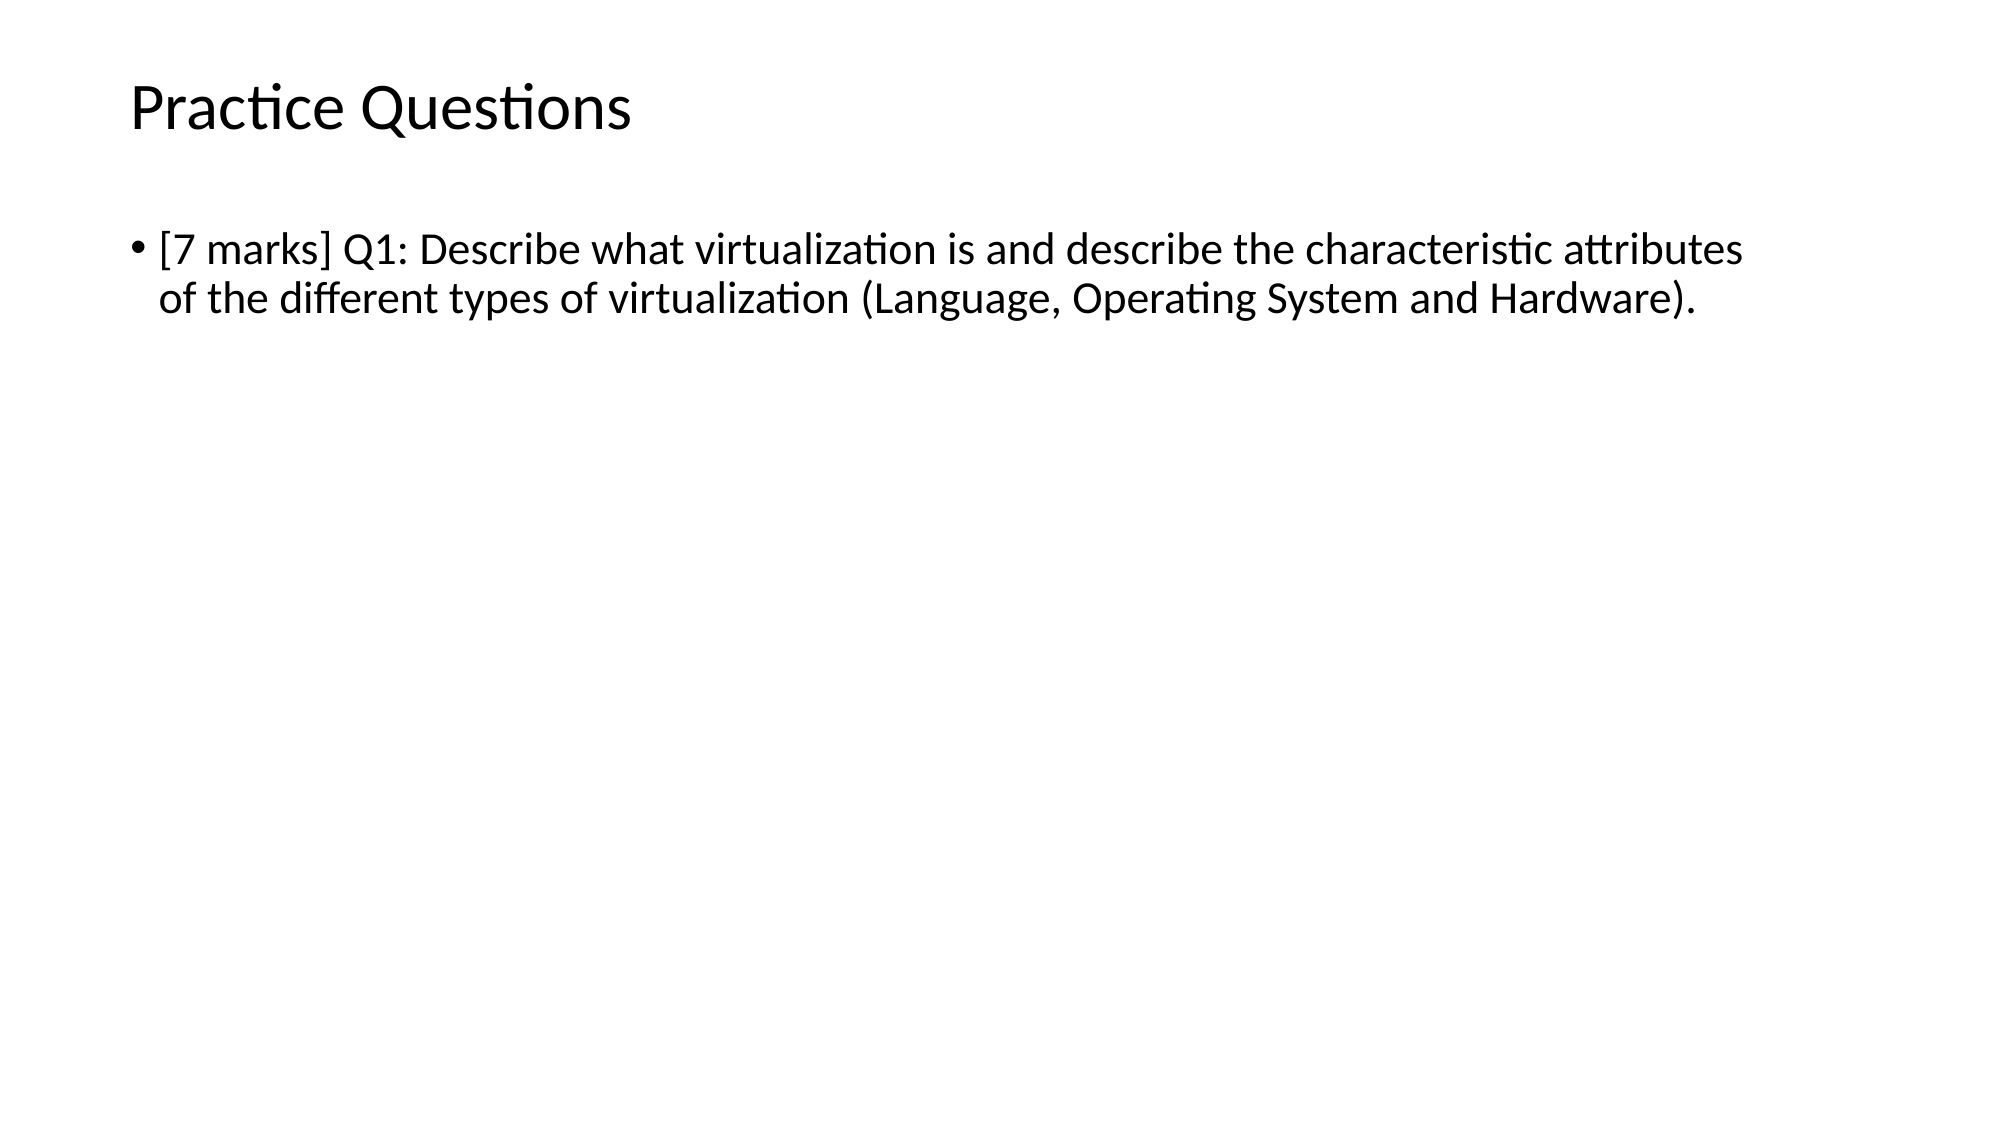

# Practice Questions
[7 marks] Q1: Describe what virtualization is and describe the characteristic attributes of the different types of virtualization (Language, Operating System and Hardware).